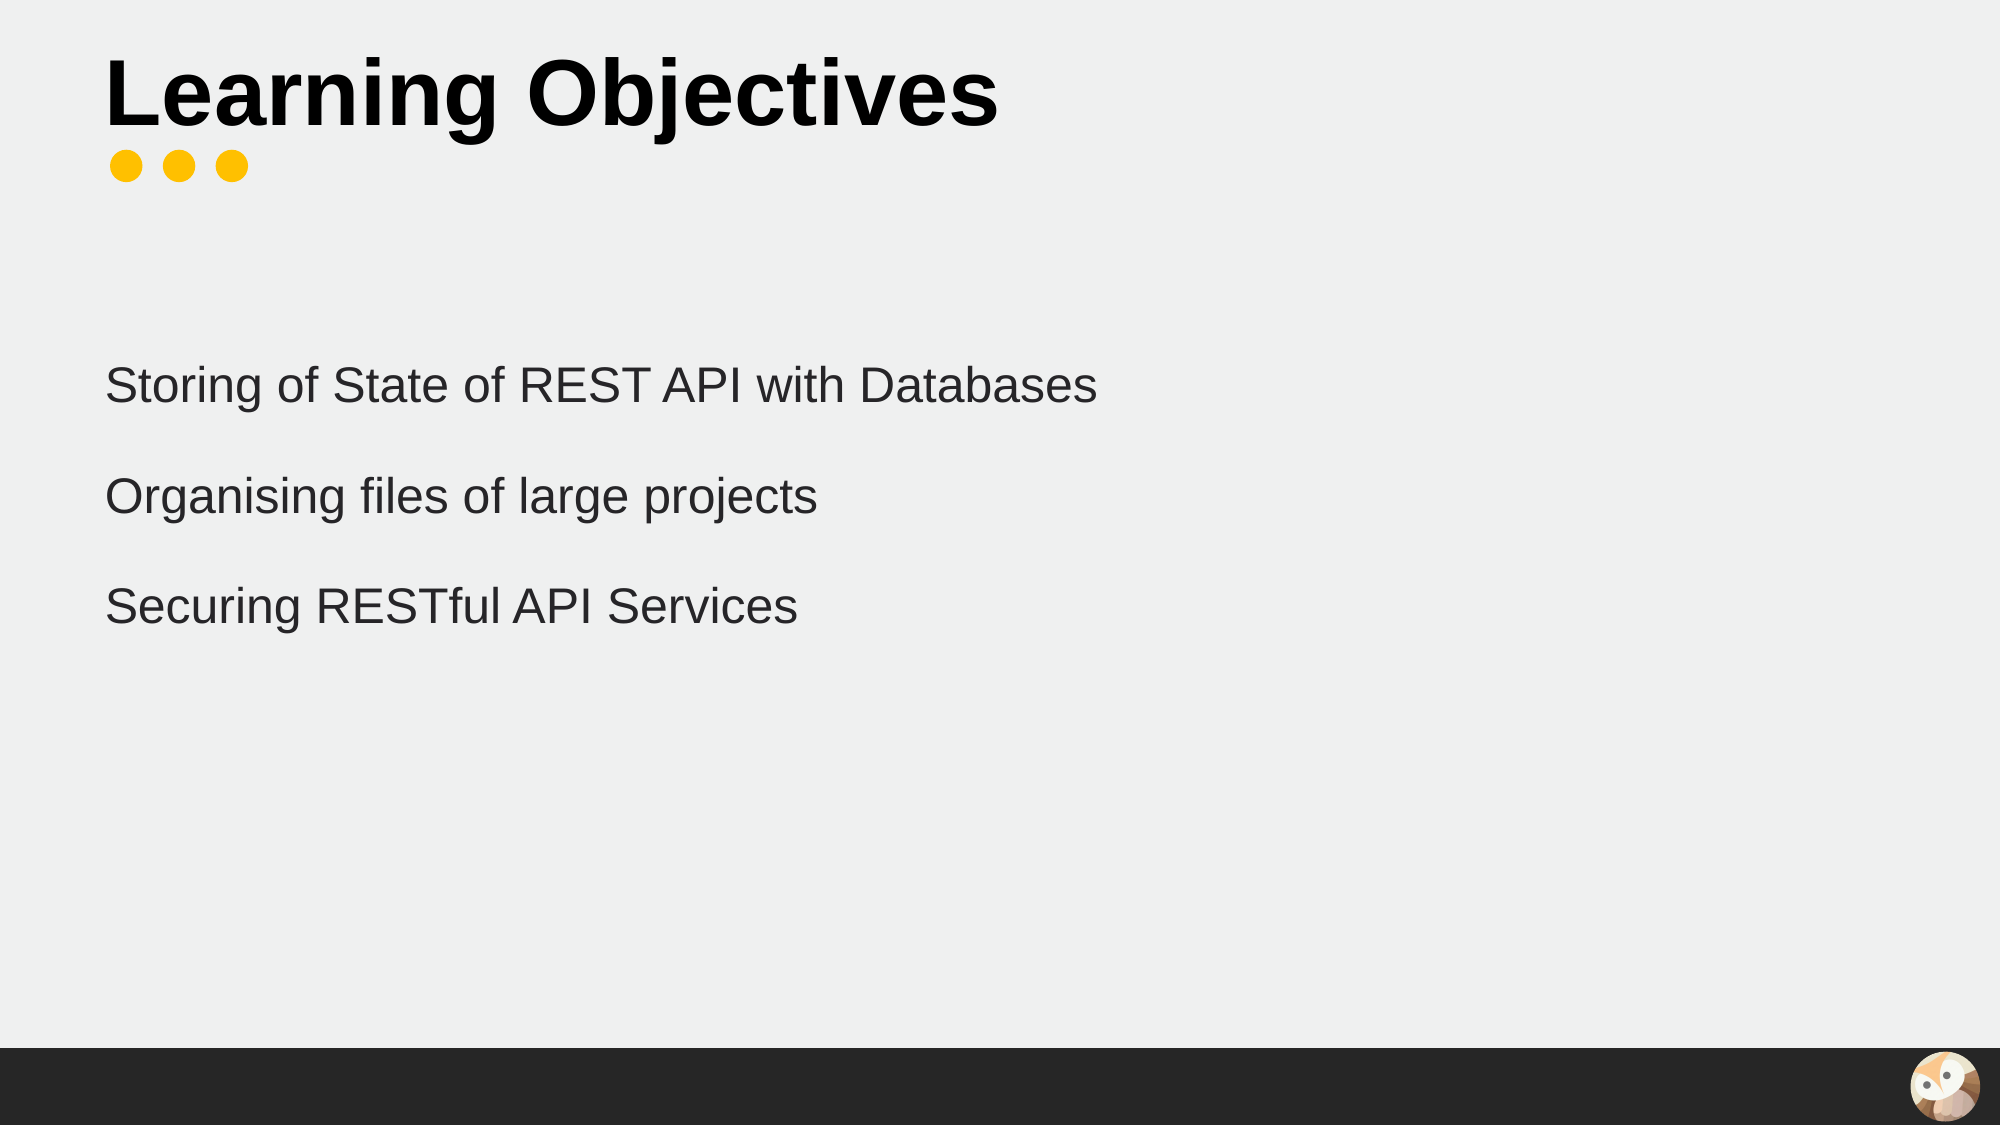

# Learning Objectives
Storing of State of REST API with Databases
Organising files of large projects
Securing RESTful API Services